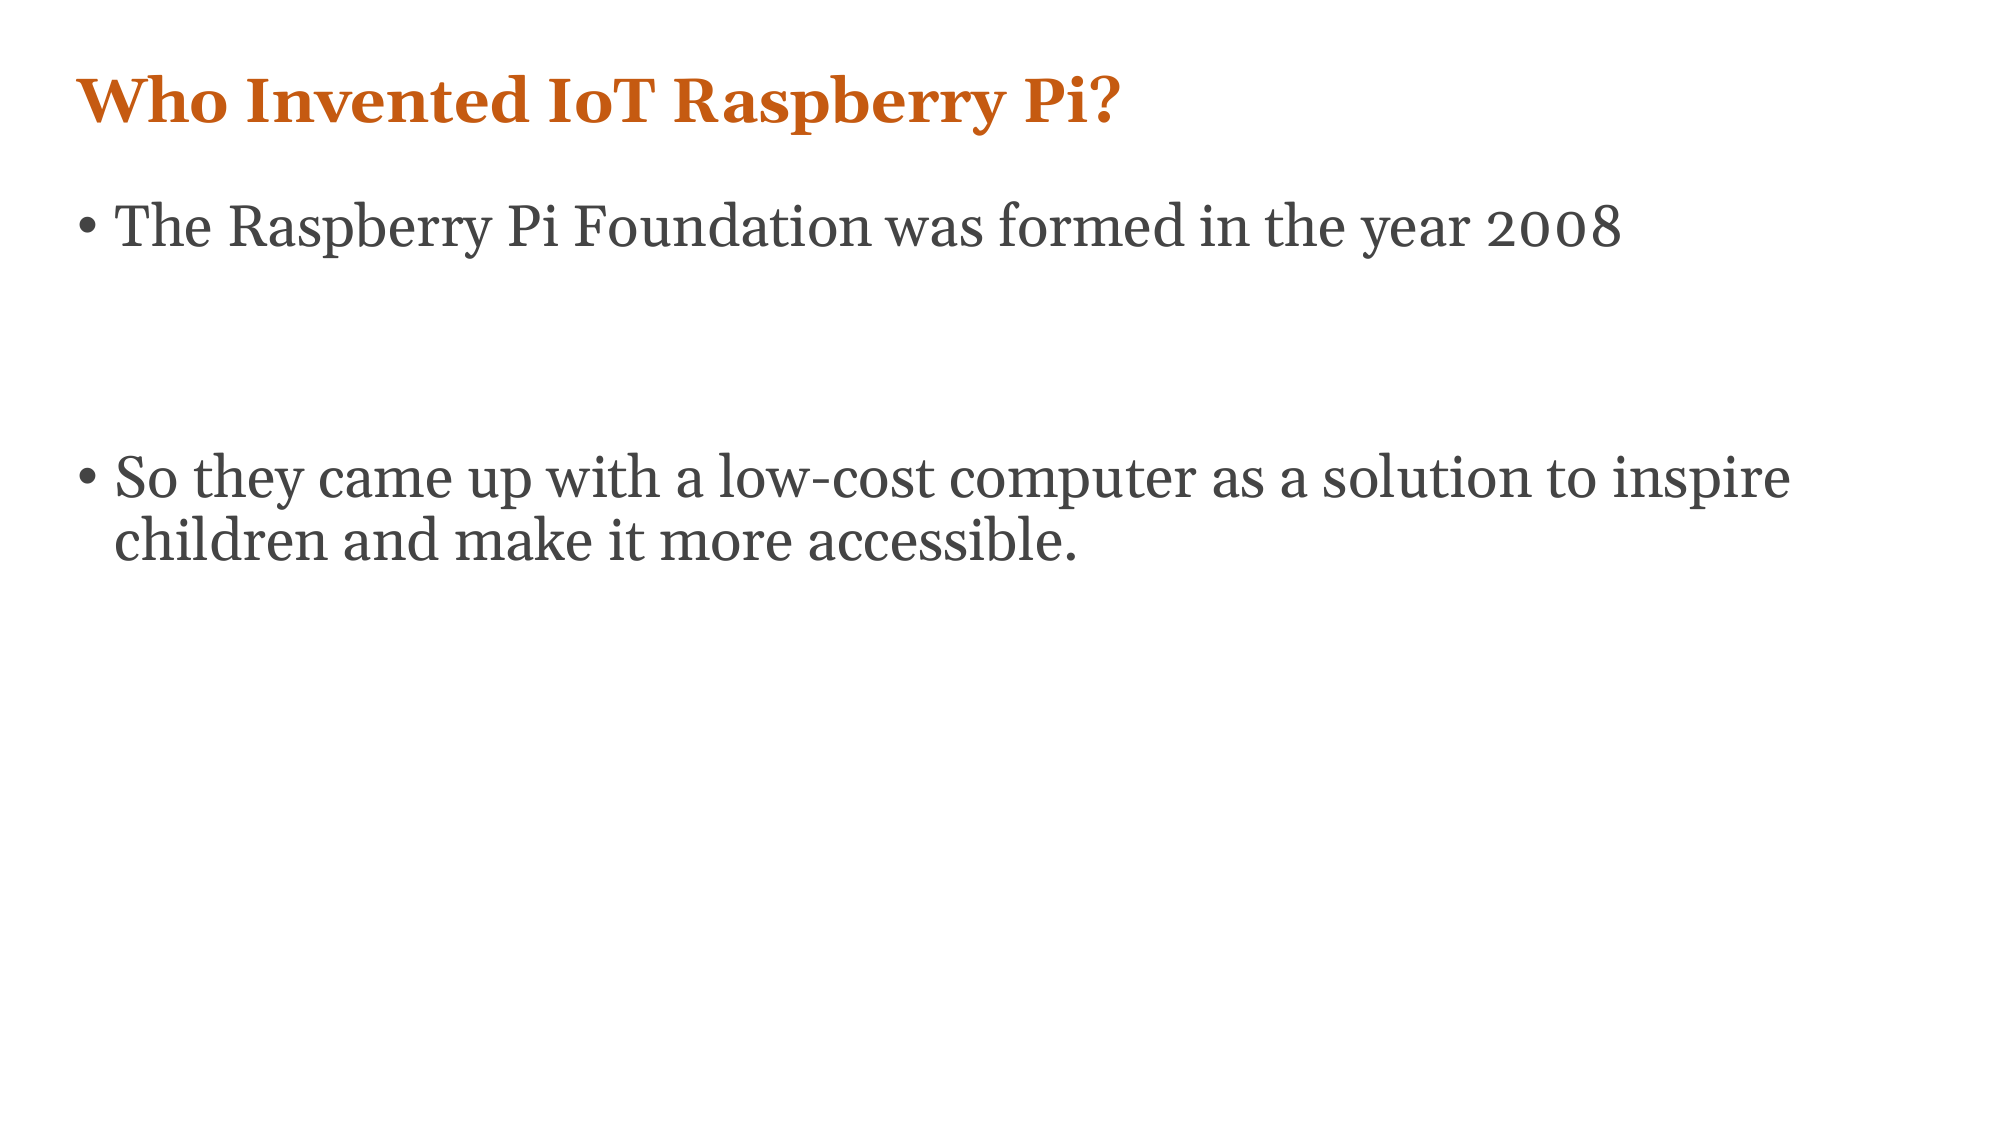

# Who Invented IoT Raspberry Pi?
The Raspberry Pi Foundation was formed in the year 2008

So they came up with a low-cost computer as a solution to inspire children and make it more accessible.